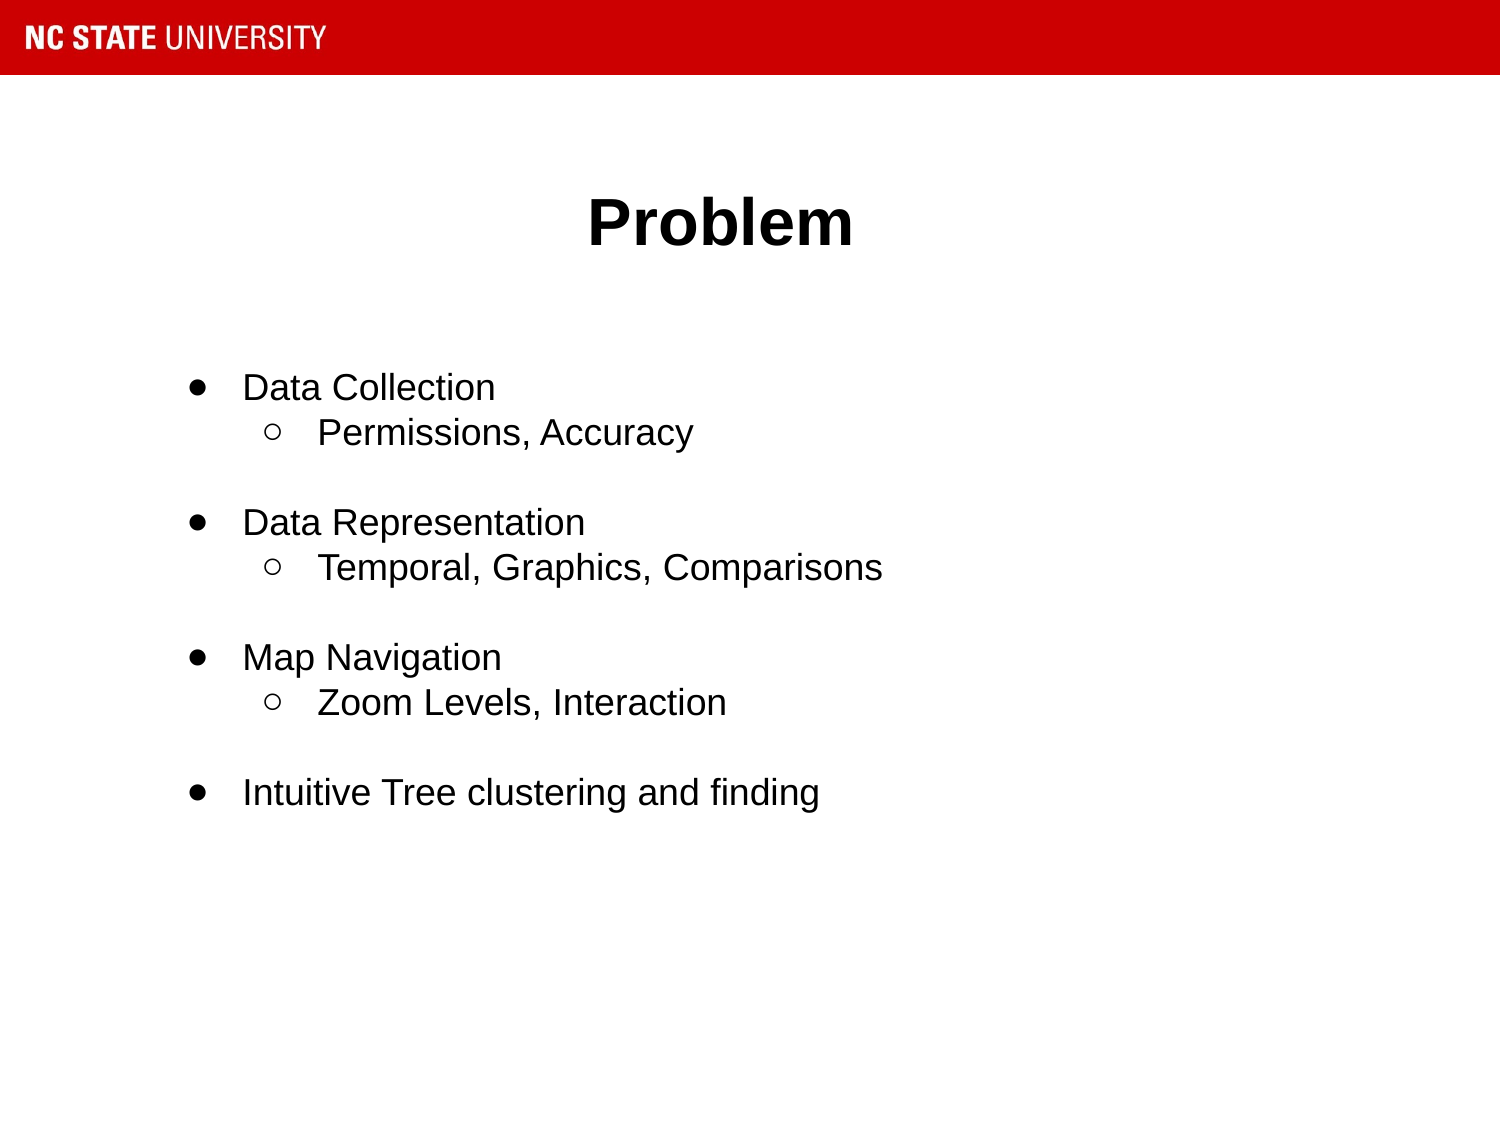

# Problem
Data Collection
Permissions, Accuracy

Data Representation
Temporal, Graphics, Comparisons

Map Navigation
Zoom Levels, Interaction

Intuitive Tree clustering and finding